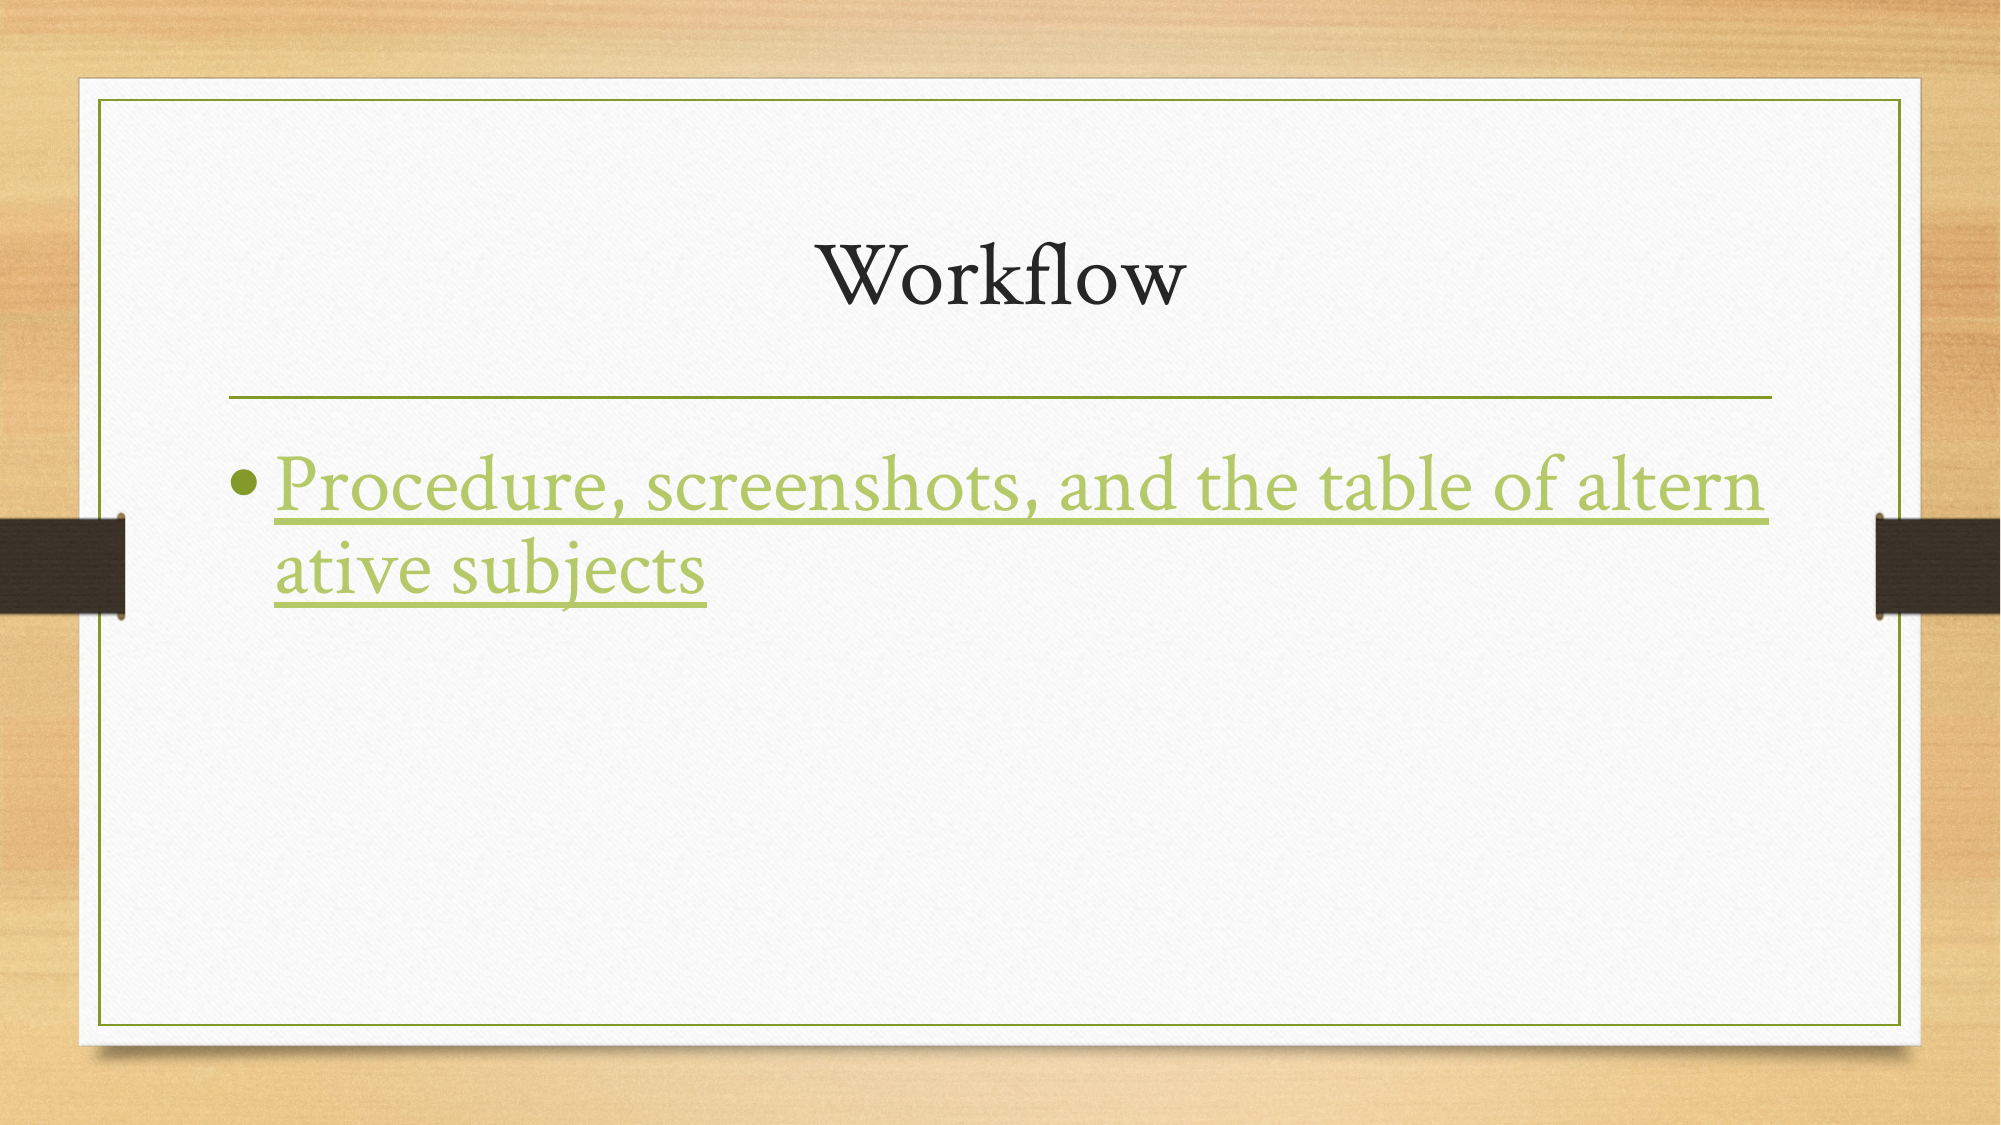

# Workflow
Procedure, screenshots, and the table of alternative subjects